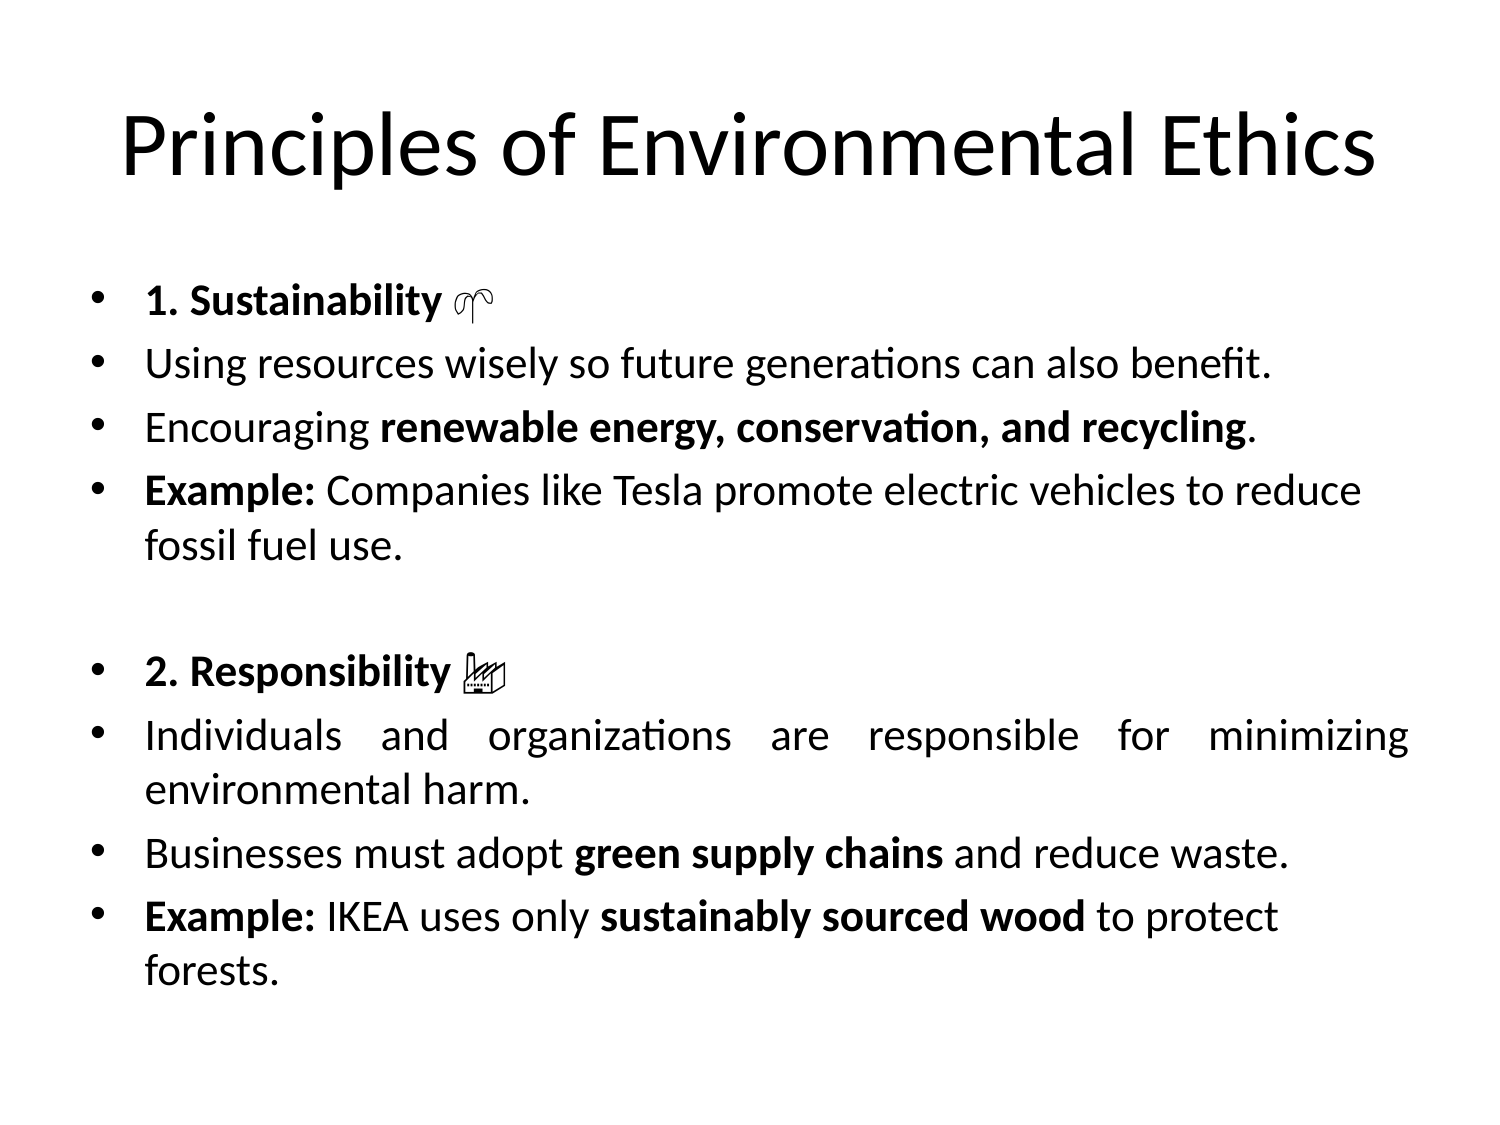

# Principles of Environmental Ethics
1. Sustainability 🌱
Using resources wisely so future generations can also benefit.
Encouraging renewable energy, conservation, and recycling.
Example: Companies like Tesla promote electric vehicles to reduce fossil fuel use.

2. Responsibility 🏭
Individuals and organizations are responsible for minimizing environmental harm.
Businesses must adopt green supply chains and reduce waste.
Example: IKEA uses only sustainably sourced wood to protect forests.